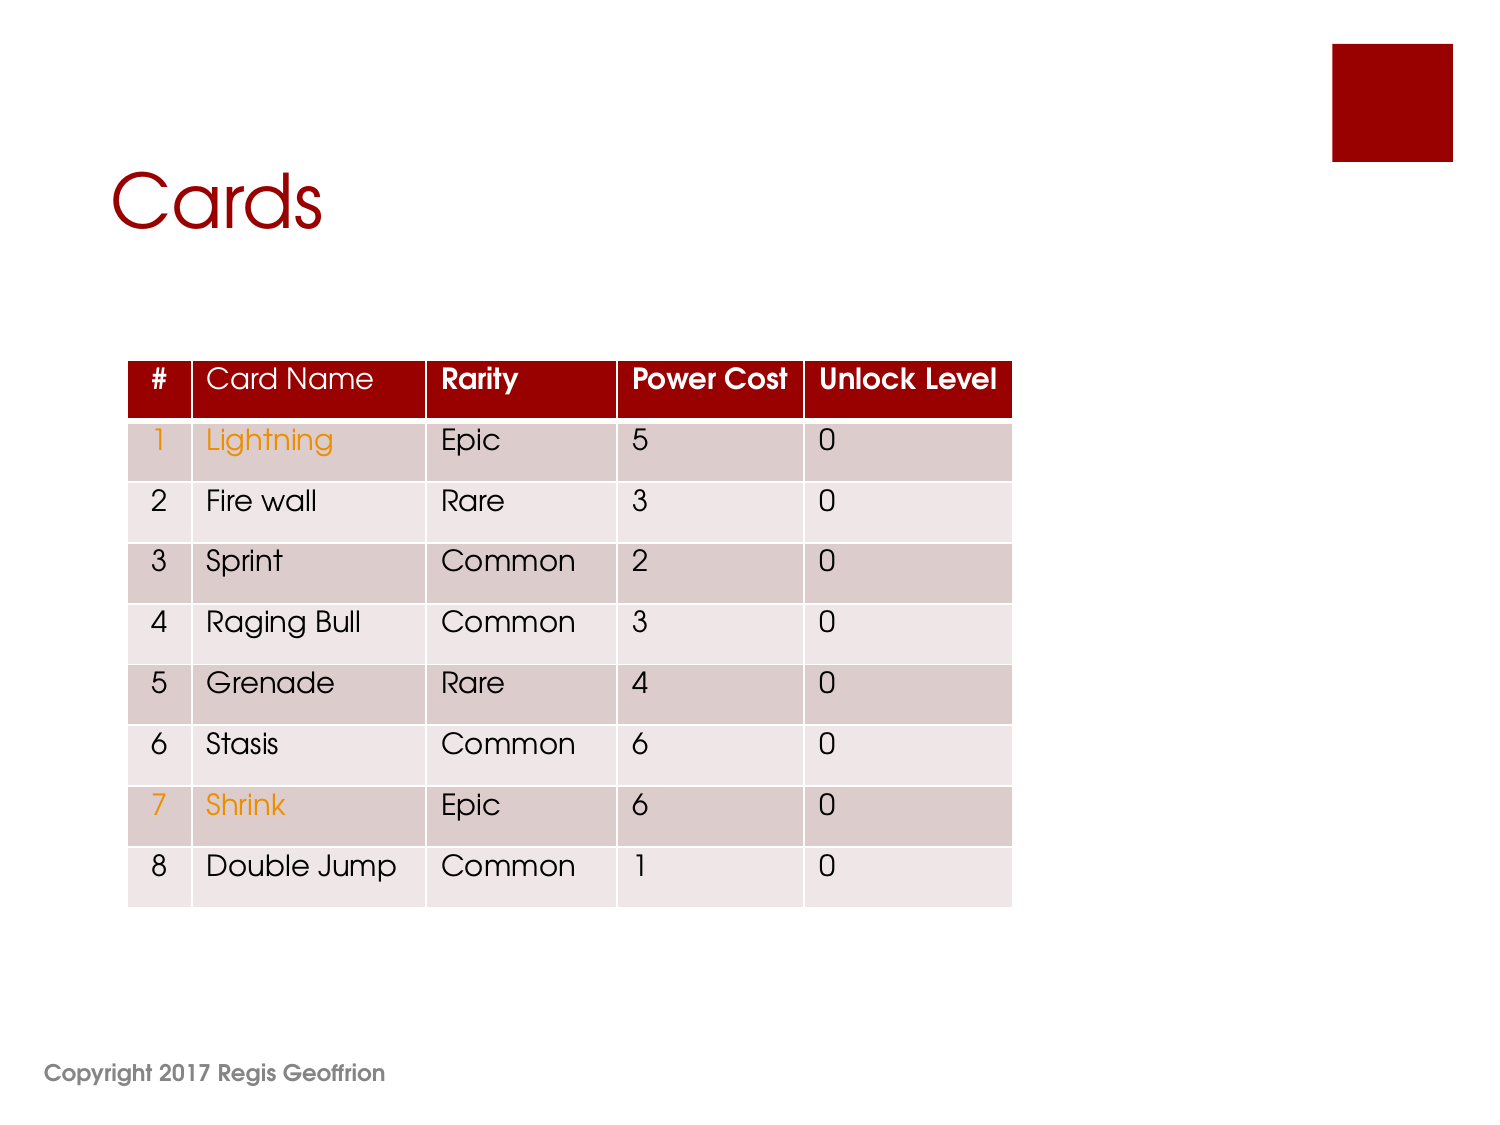

# Cards
| # | Card Name | Rarity | Power Cost | Unlock Level |
| --- | --- | --- | --- | --- |
| 1 | Lightning | Epic | 5 | 0 |
| 2 | Fire wall | Rare | 3 | 0 |
| 3 | Sprint | Common | 2 | 0 |
| 4 | Raging Bull | Common | 3 | 0 |
| 5 | Grenade | Rare | 4 | 0 |
| 6 | Stasis | Common | 6 | 0 |
| 7 | Shrink | Epic | 6 | 0 |
| 8 | Double Jump | Common | 1 | 0 |
Copyright 2017 Regis Geoffrion